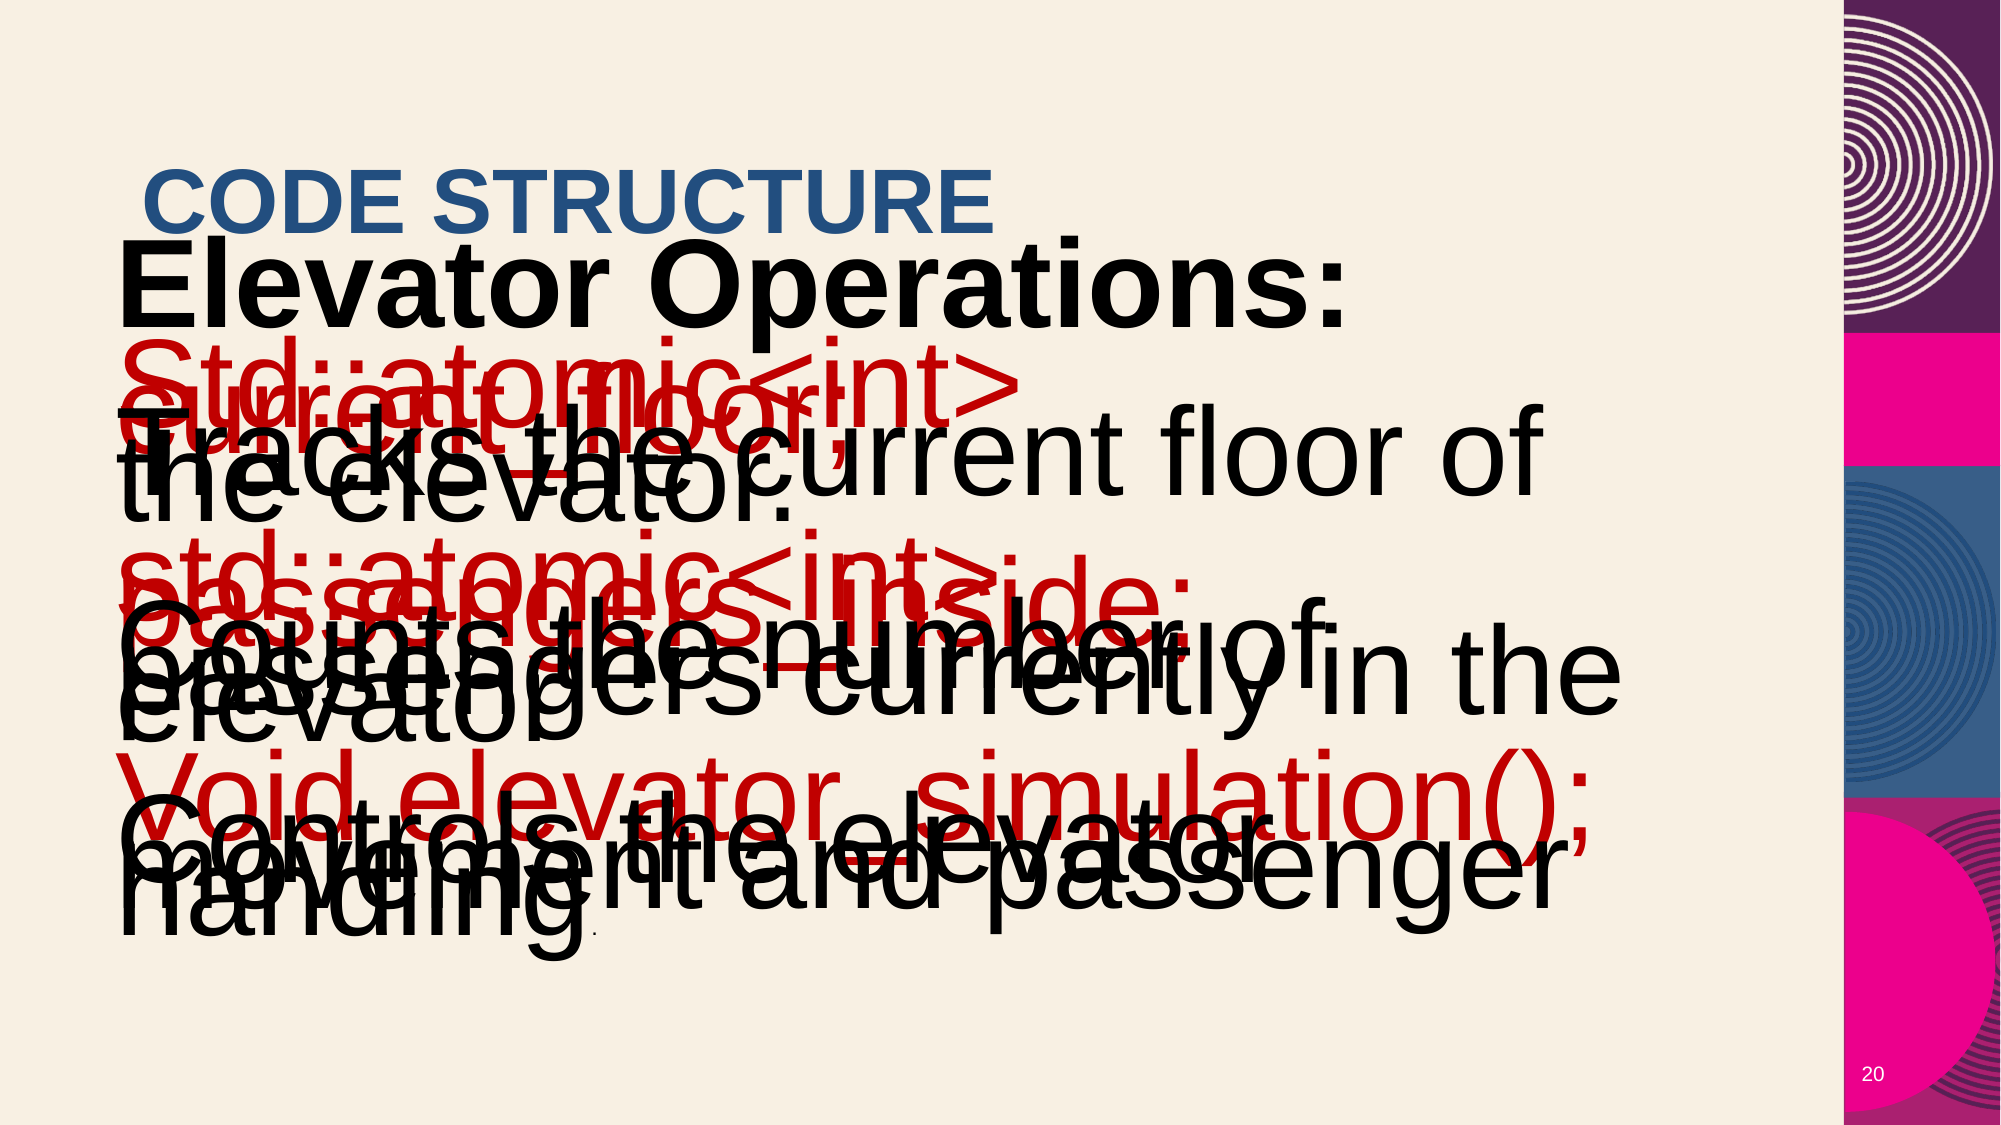

# Code structure
Elevator Operations:

Std::atomic<int> current_floor;
Tracks the current floor of the elevator.

std::atomic<int> passengers_inside;
Counts the number of passengers currently in the elevator

Void elevator_simulation();
Controls the elevator movement and passenger handling.

20